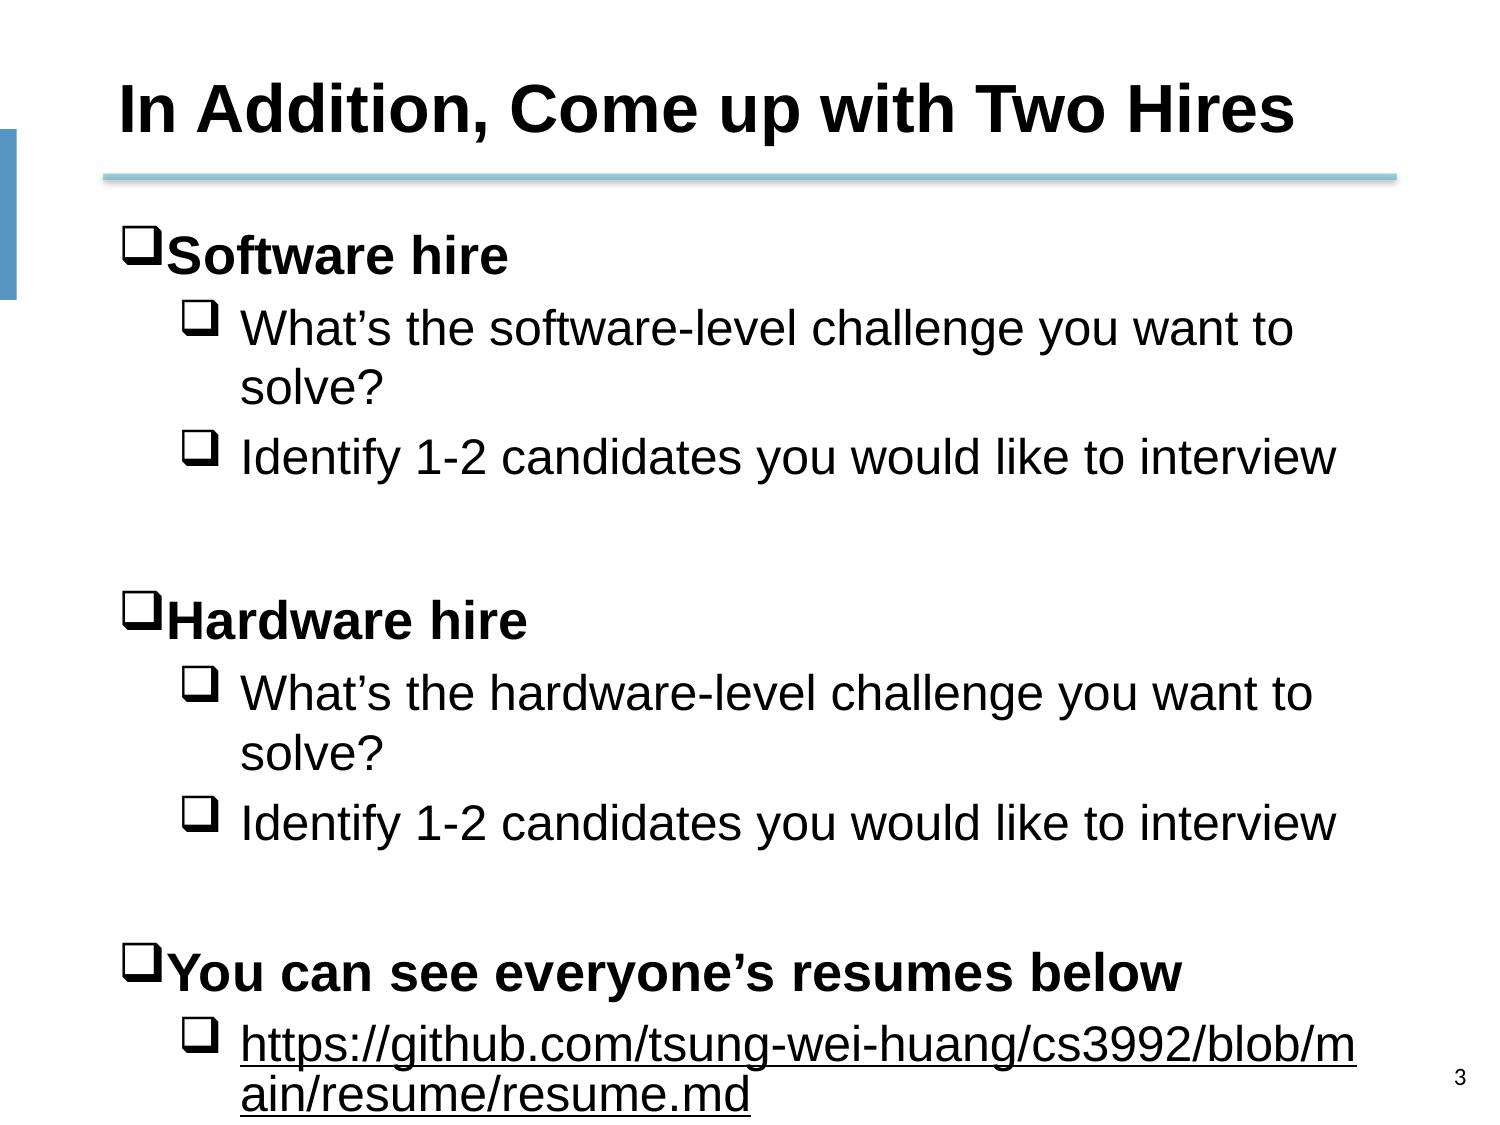

# In Addition, Come up with Two Hires
Software hire
What’s the software-level challenge you want to solve?
Identify 1-2 candidates you would like to interview

Hardware hire
What’s the hardware-level challenge you want to solve?
Identify 1-2 candidates you would like to interview

You can see everyone’s resumes below
https://github.com/tsung-wei-huang/cs3992/blob/main/resume/resume.md

3